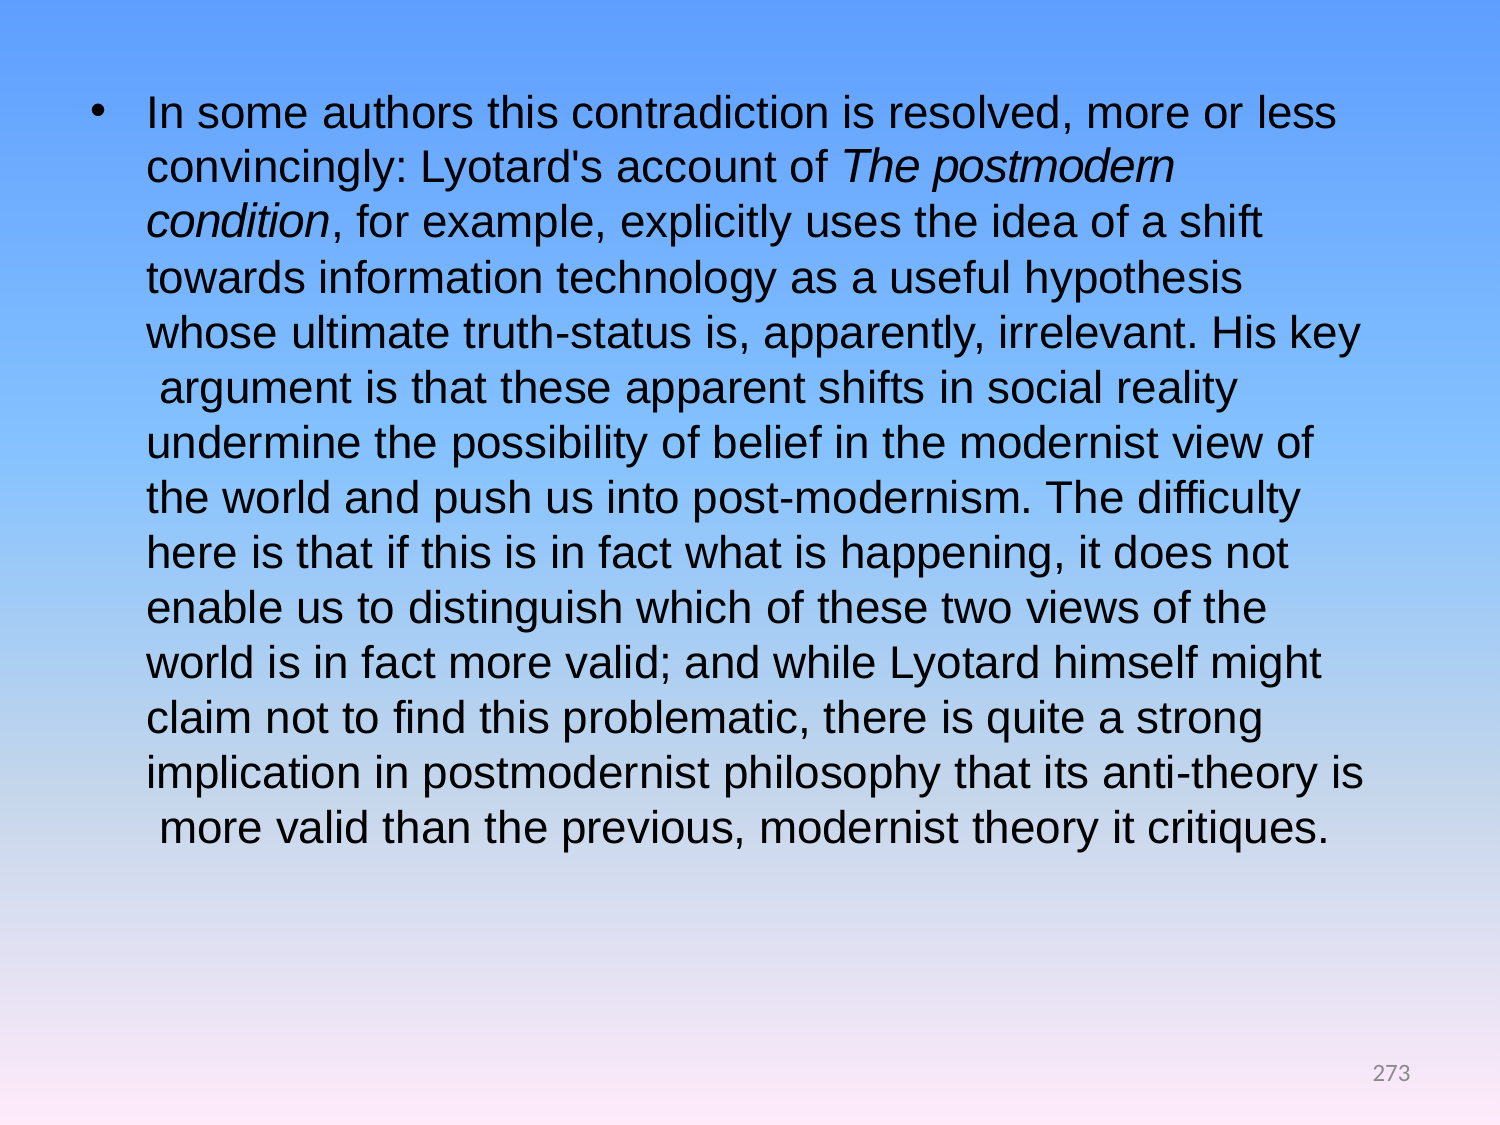

In some authors this contradiction is resolved, more or less  convincingly: Lyotard's account of The postmodern  condition, for example, explicitly uses the idea of a shift  towards information technology as a useful hypothesis  whose ultimate truth-status is, apparently, irrelevant. His key  argument is that these apparent shifts in social reality  undermine the possibility of belief in the modernist view of  the world and push us into post-modernism. The difficulty  here is that if this is in fact what is happening, it does not  enable us to distinguish which of these two views of the  world is in fact more valid; and while Lyotard himself might  claim not to find this problematic, there is quite a strong  implication in postmodernist philosophy that its anti-theory is  more valid than the previous, modernist theory it critiques.
273